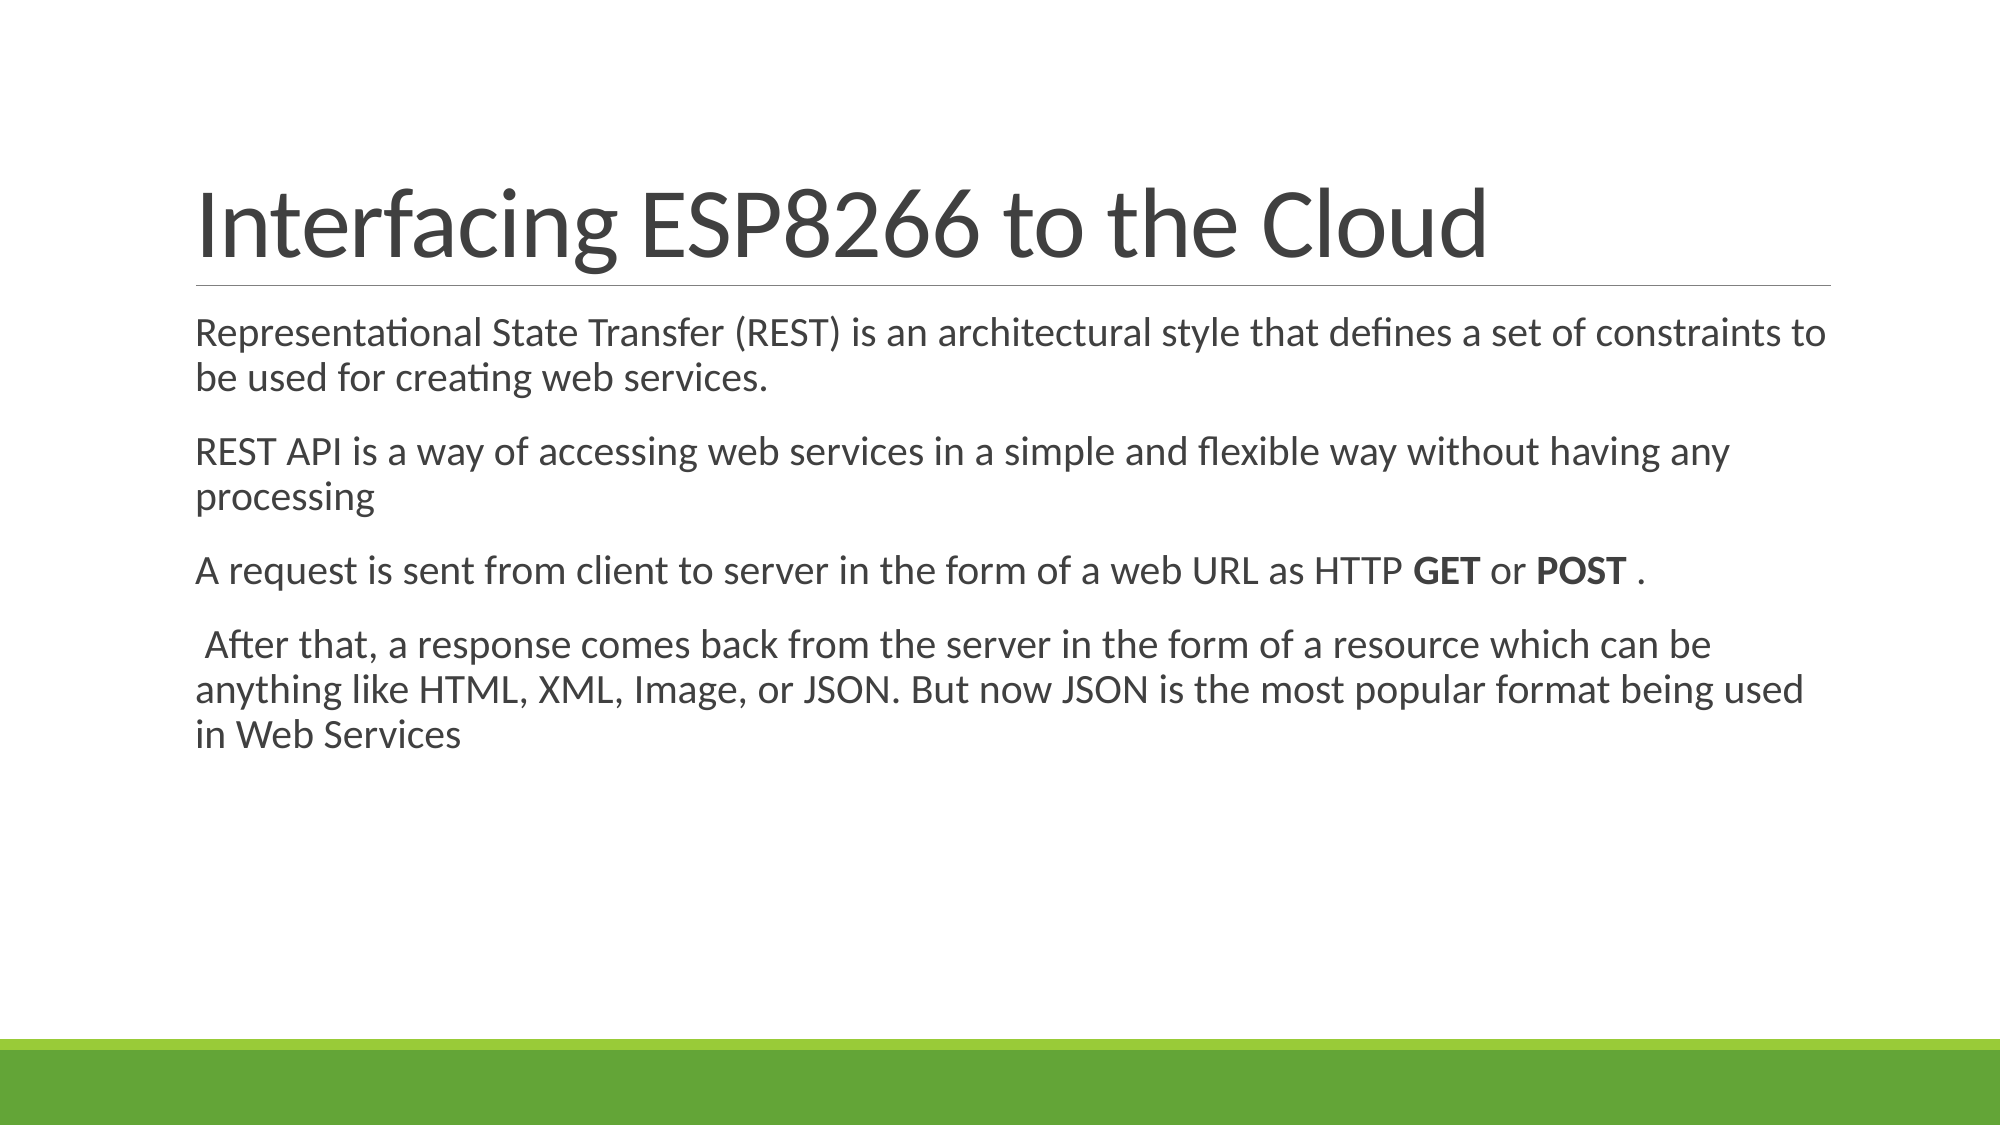

# Interfacing ESP8266 to the Cloud
Representational State Transfer (REST) is an architectural style that defines a set of constraints to be used for creating web services.
REST API is a way of accessing web services in a simple and flexible way without having any processing
A request is sent from client to server in the form of a web URL as HTTP GET or POST .
 After that, a response comes back from the server in the form of a resource which can be anything like HTML, XML, Image, or JSON. But now JSON is the most popular format being used in Web Services